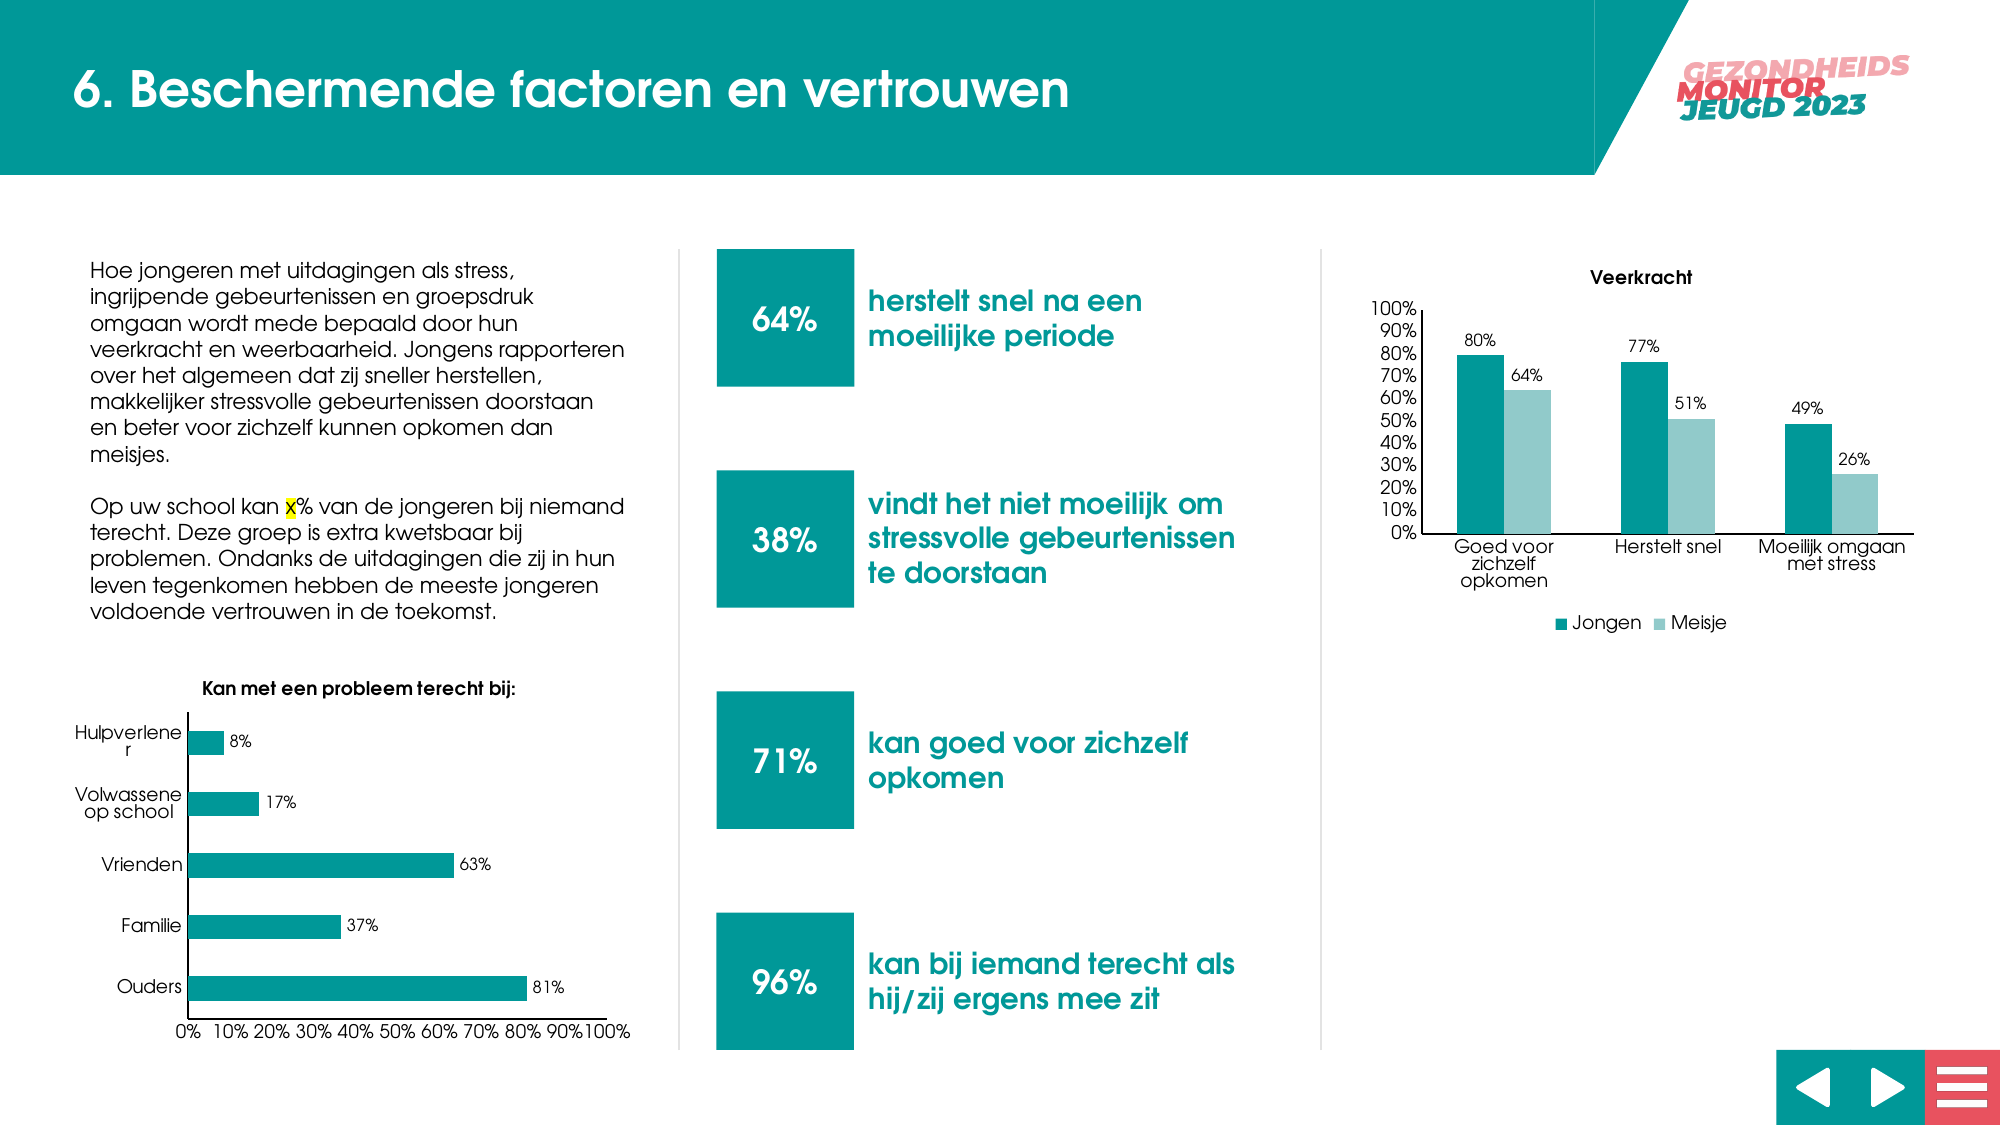

64%

### Chart: Veerkracht

| Category | Jongen | Meisje |
|---|---|---|
| Goed voor zichzelf opkomen | 0.79683 | 0.6396527 |
| Herstelt snel | 0.7684211 | 0.5133333 |
| Moeilijk omgaan met stress | 0.4913679 | 0.2647059 |
38%

### Chart: Kan met een probleem terecht bij:

| Category | val |
|---|---|
| Ouders | 0.80916031 |
| Familie | 0.36502429 |
| Vrienden | 0.63497571 |
| Volwassene op school | 0.17002082 |
| Hulpverlener | 0.08466343 |
71%
96%